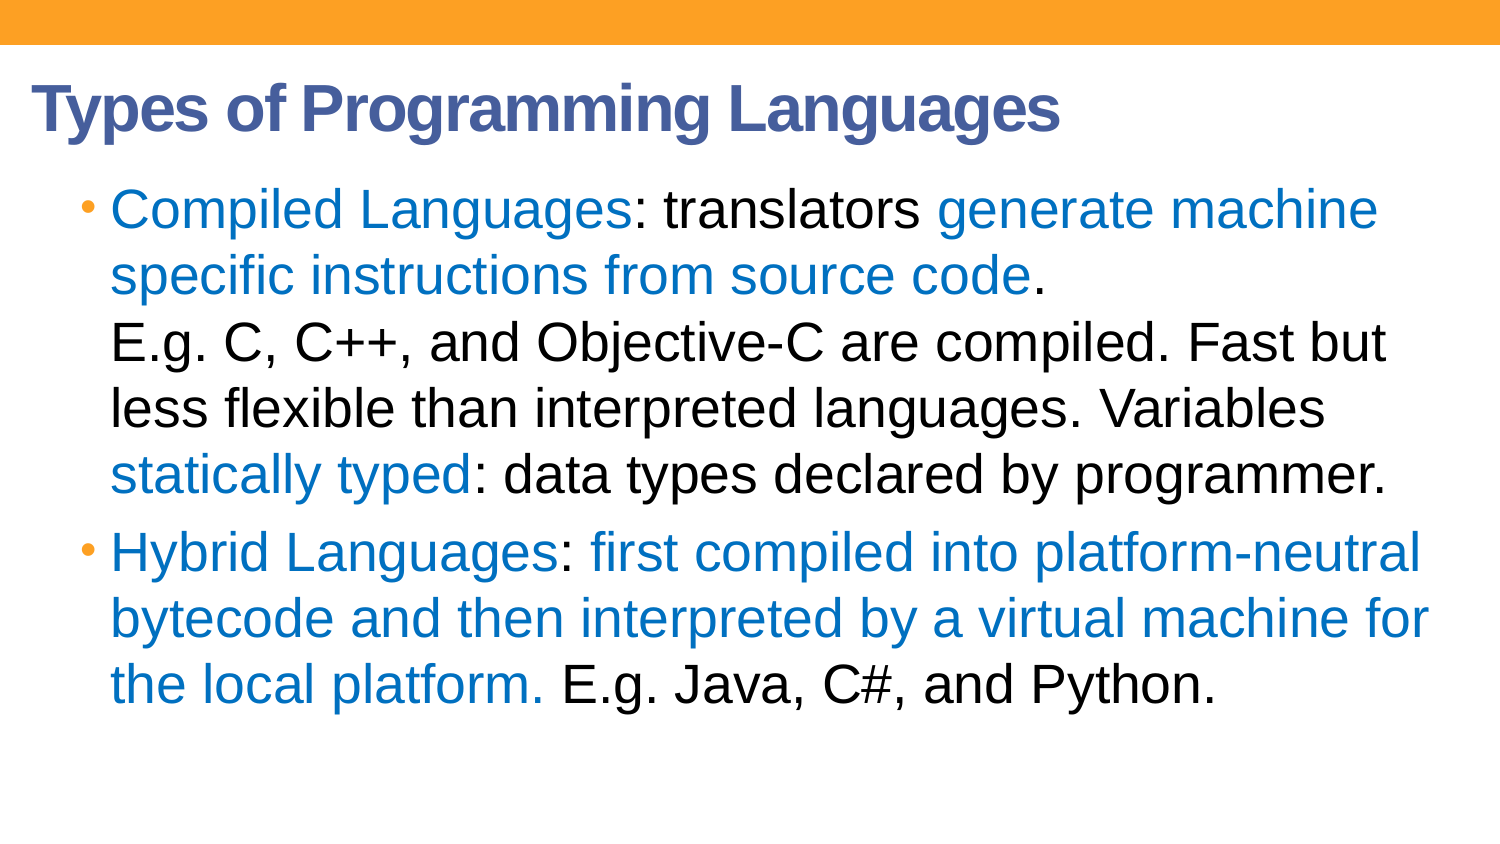

# Types of Programming Languages
Compiled Languages: translators generate machine specific instructions from source code.
E.g. C, C++, and Objective-C are compiled. Fast but less flexible than interpreted languages. Variables statically typed: data types declared by programmer.
Hybrid Languages: first compiled into platform-neutral bytecode and then interpreted by a virtual machine for the local platform. E.g. Java, C#, and Python.